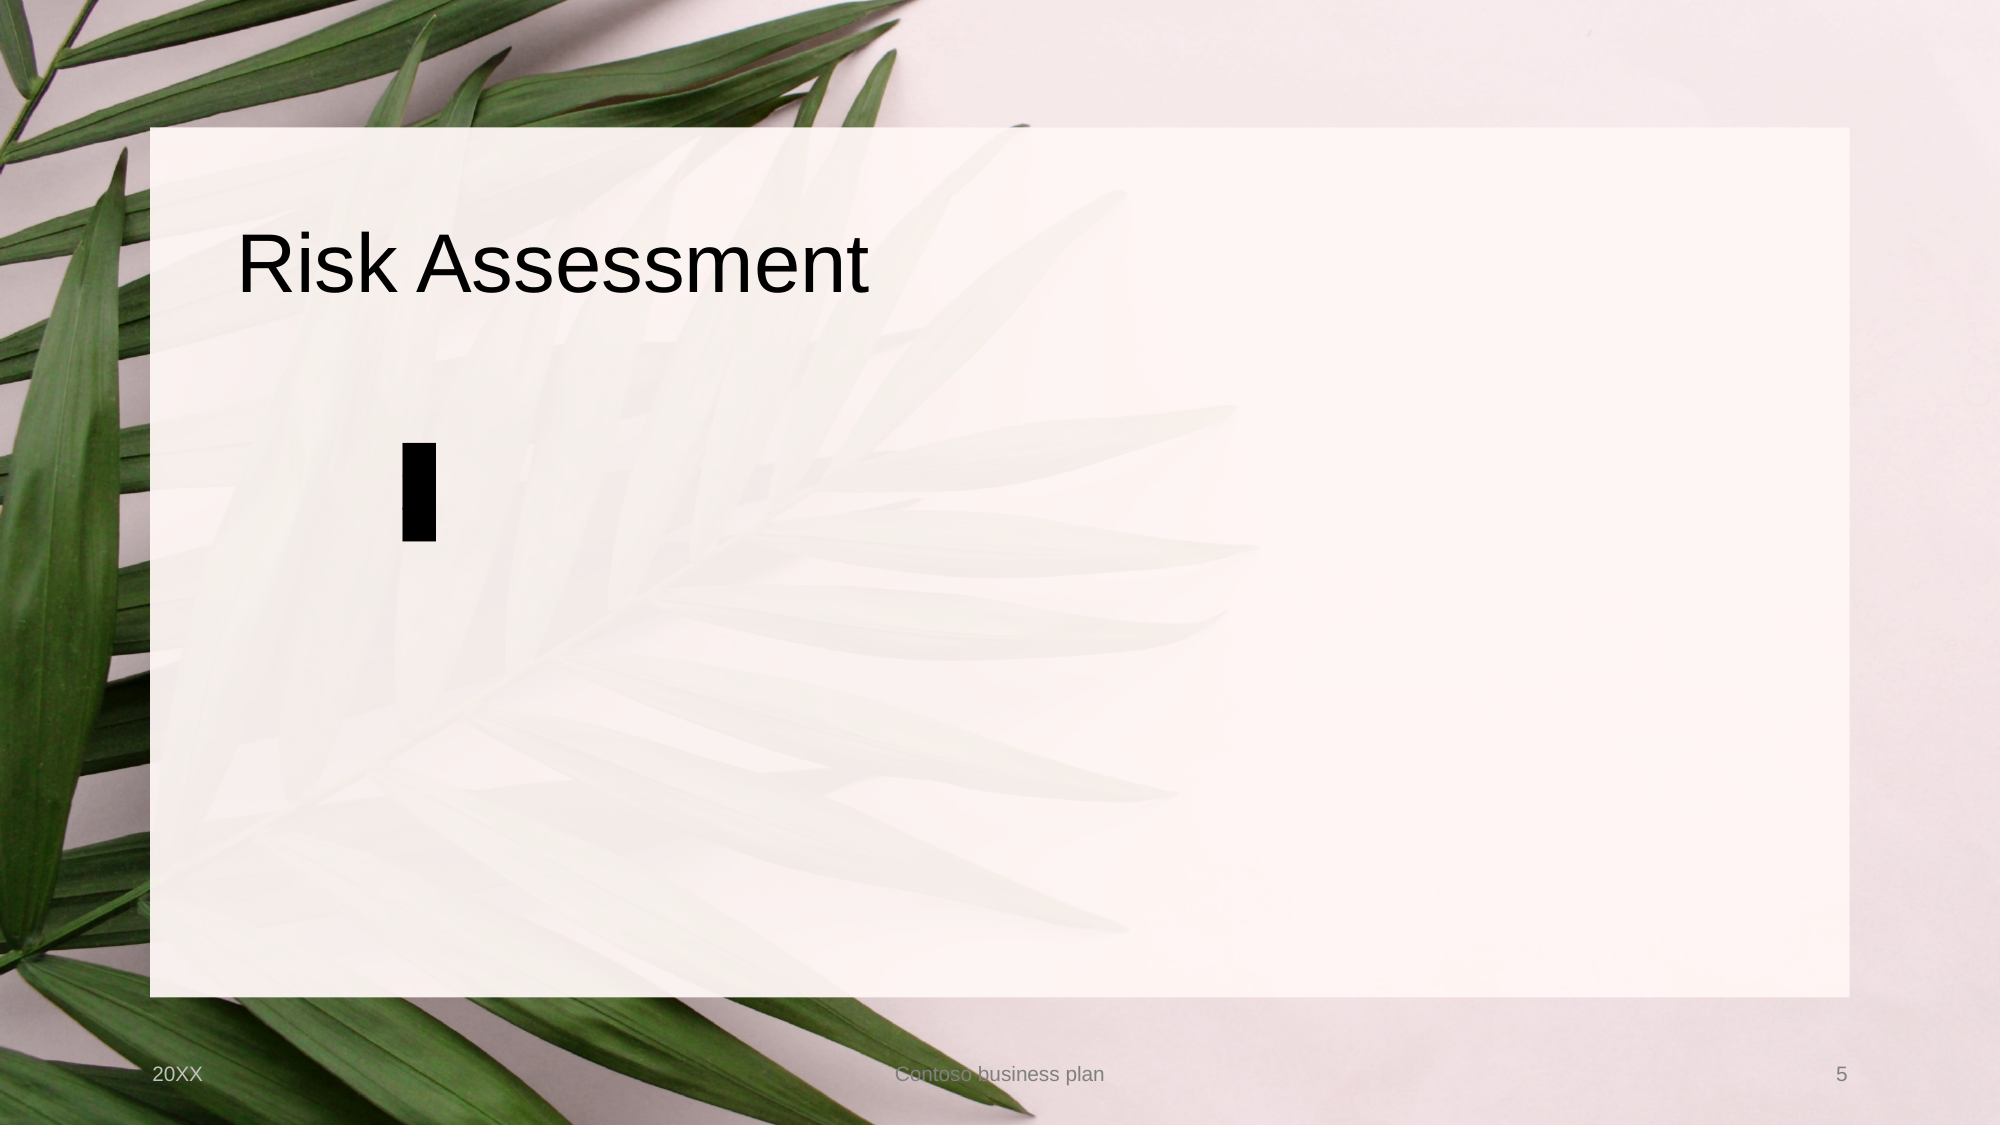

# Risk Assessment
There are several risks that may be associated with running a AFA online academy. Some of these risks include:

Accessibility
Financial viability
Other Platforms doing the same i.e, Coursera, Udemy etc.

20XX
Contoso business plan
5